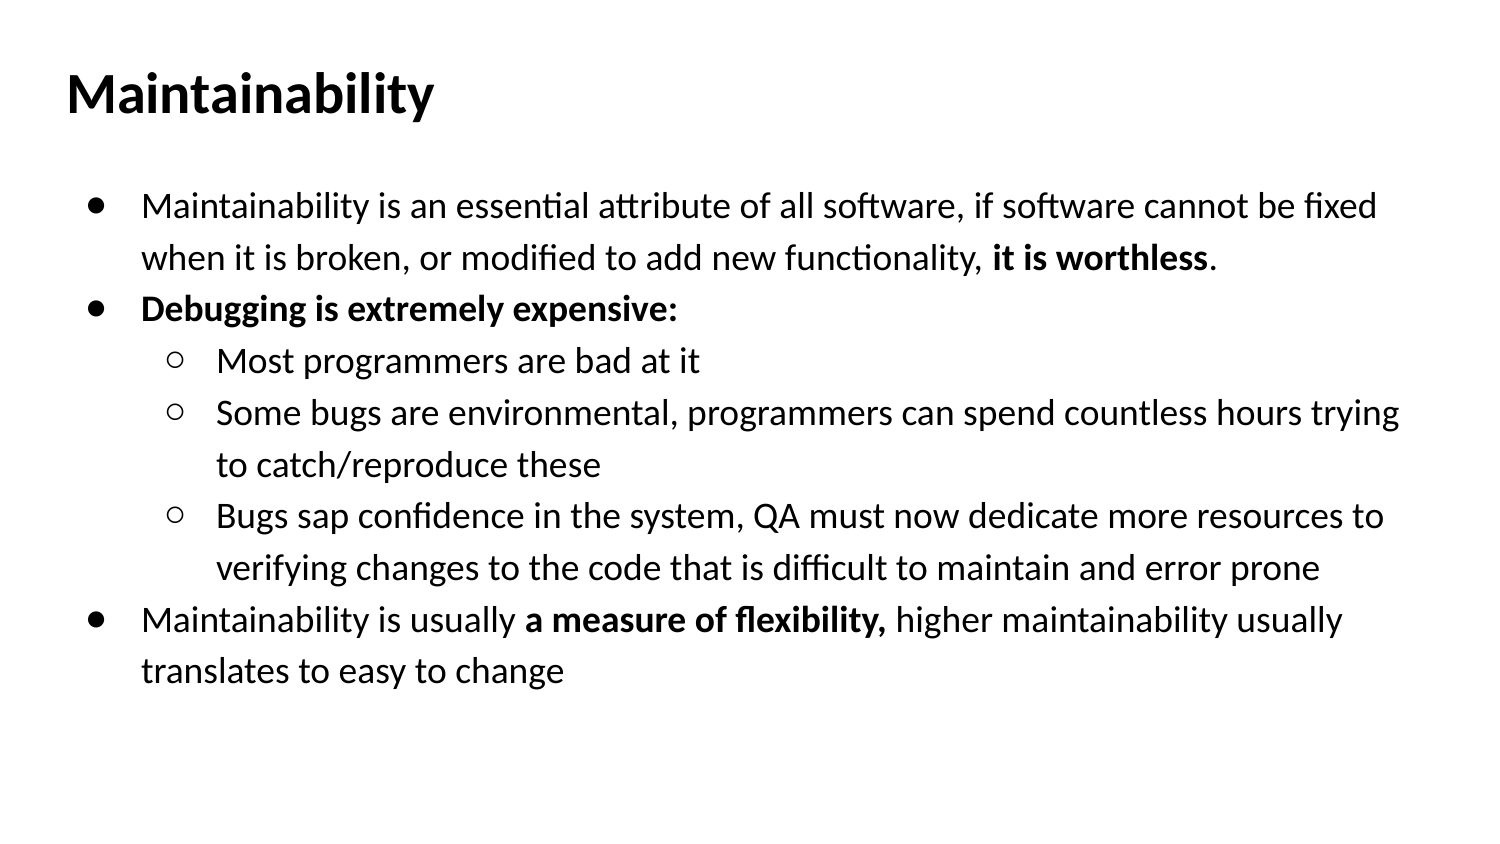

# Maintainability
Maintainability is an essential attribute of all software, if software cannot be fixed when it is broken, or modified to add new functionality, it is worthless.
Debugging is extremely expensive:
Most programmers are bad at it
Some bugs are environmental, programmers can spend countless hours trying to catch/reproduce these
Bugs sap confidence in the system, QA must now dedicate more resources to verifying changes to the code that is difficult to maintain and error prone
Maintainability is usually a measure of flexibility, higher maintainability usually translates to easy to change